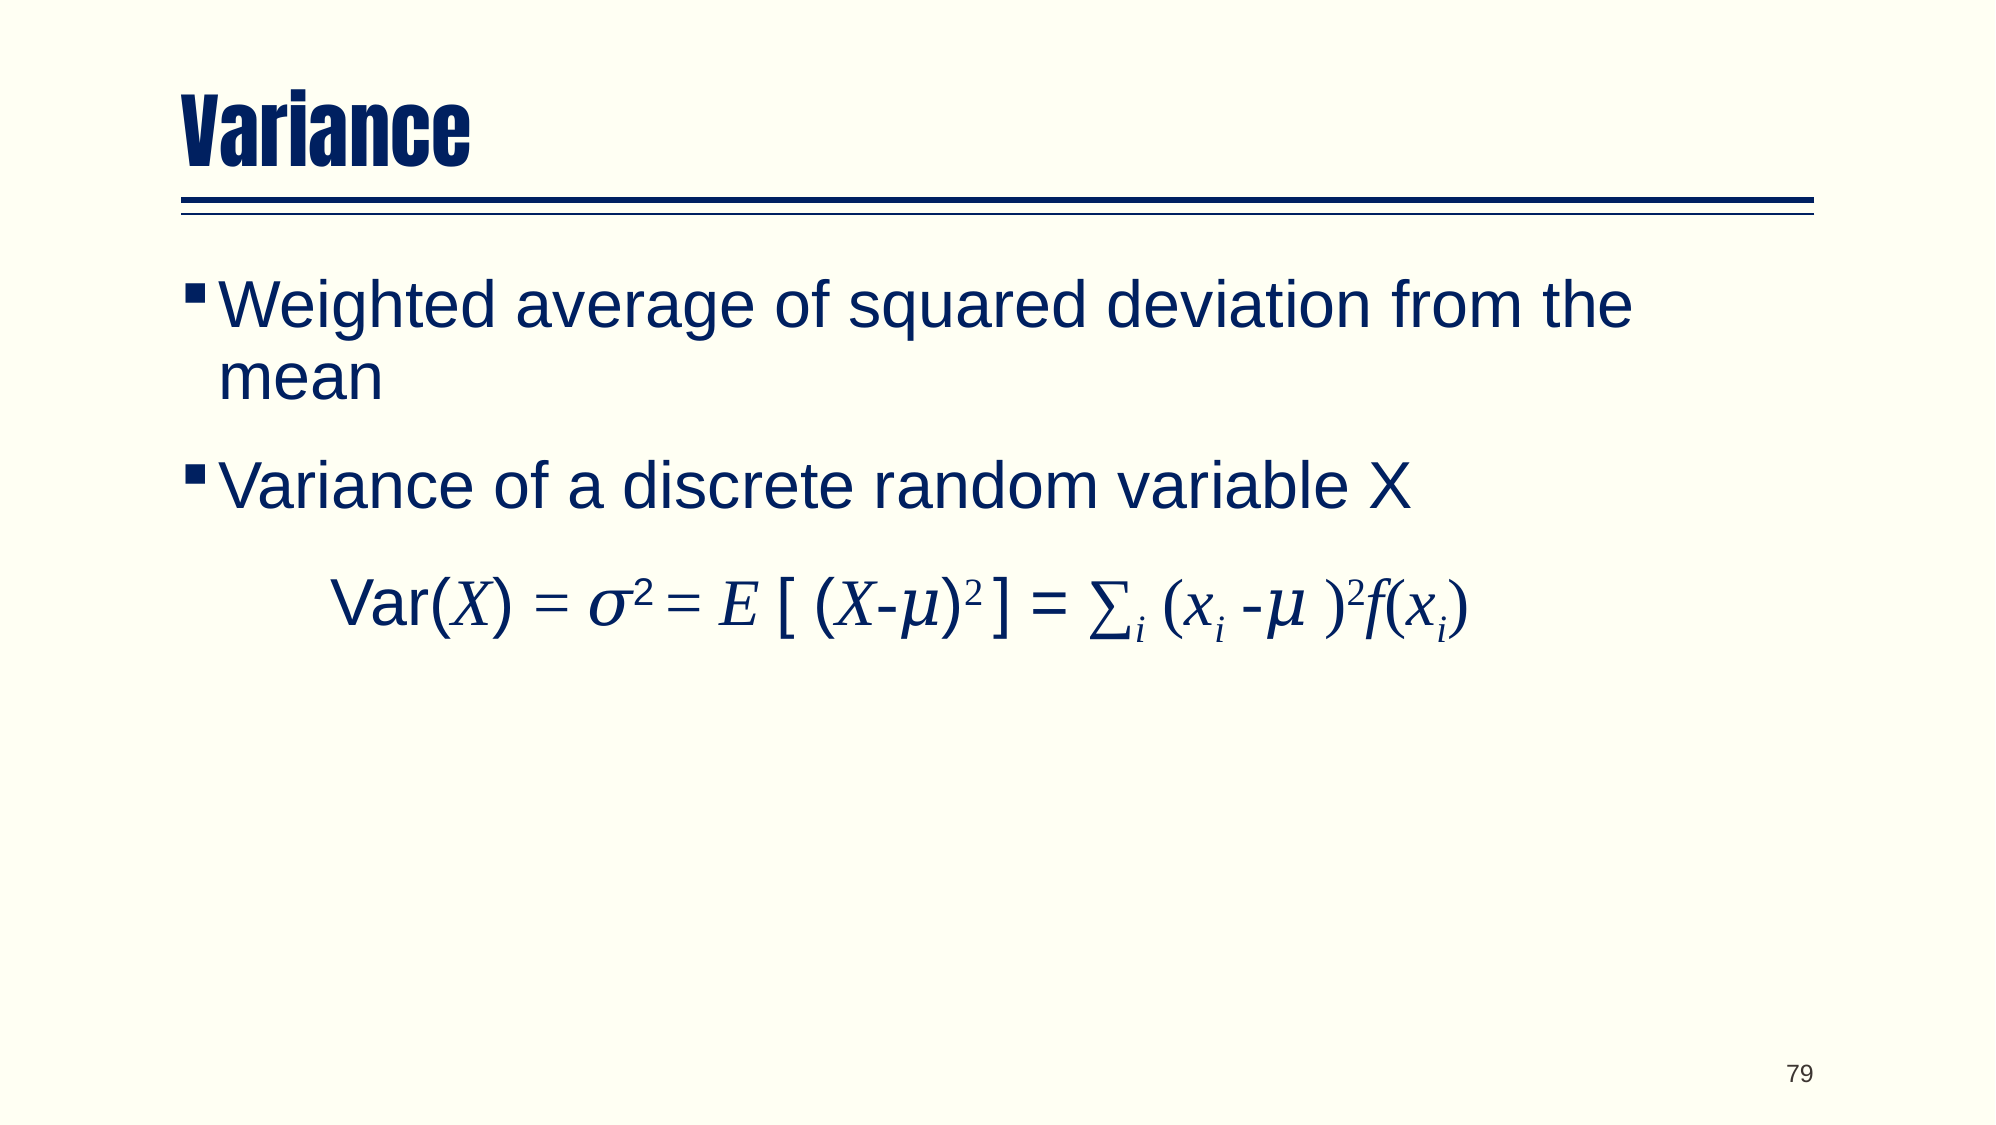

# Variance
Weighted average of squared deviation from the mean
Variance of a discrete random variable X
 	Var(X) = 𝜎2 = E [ (X-𝜇)2 ] = ∑i (xi -𝜇 )2f(xi)
79